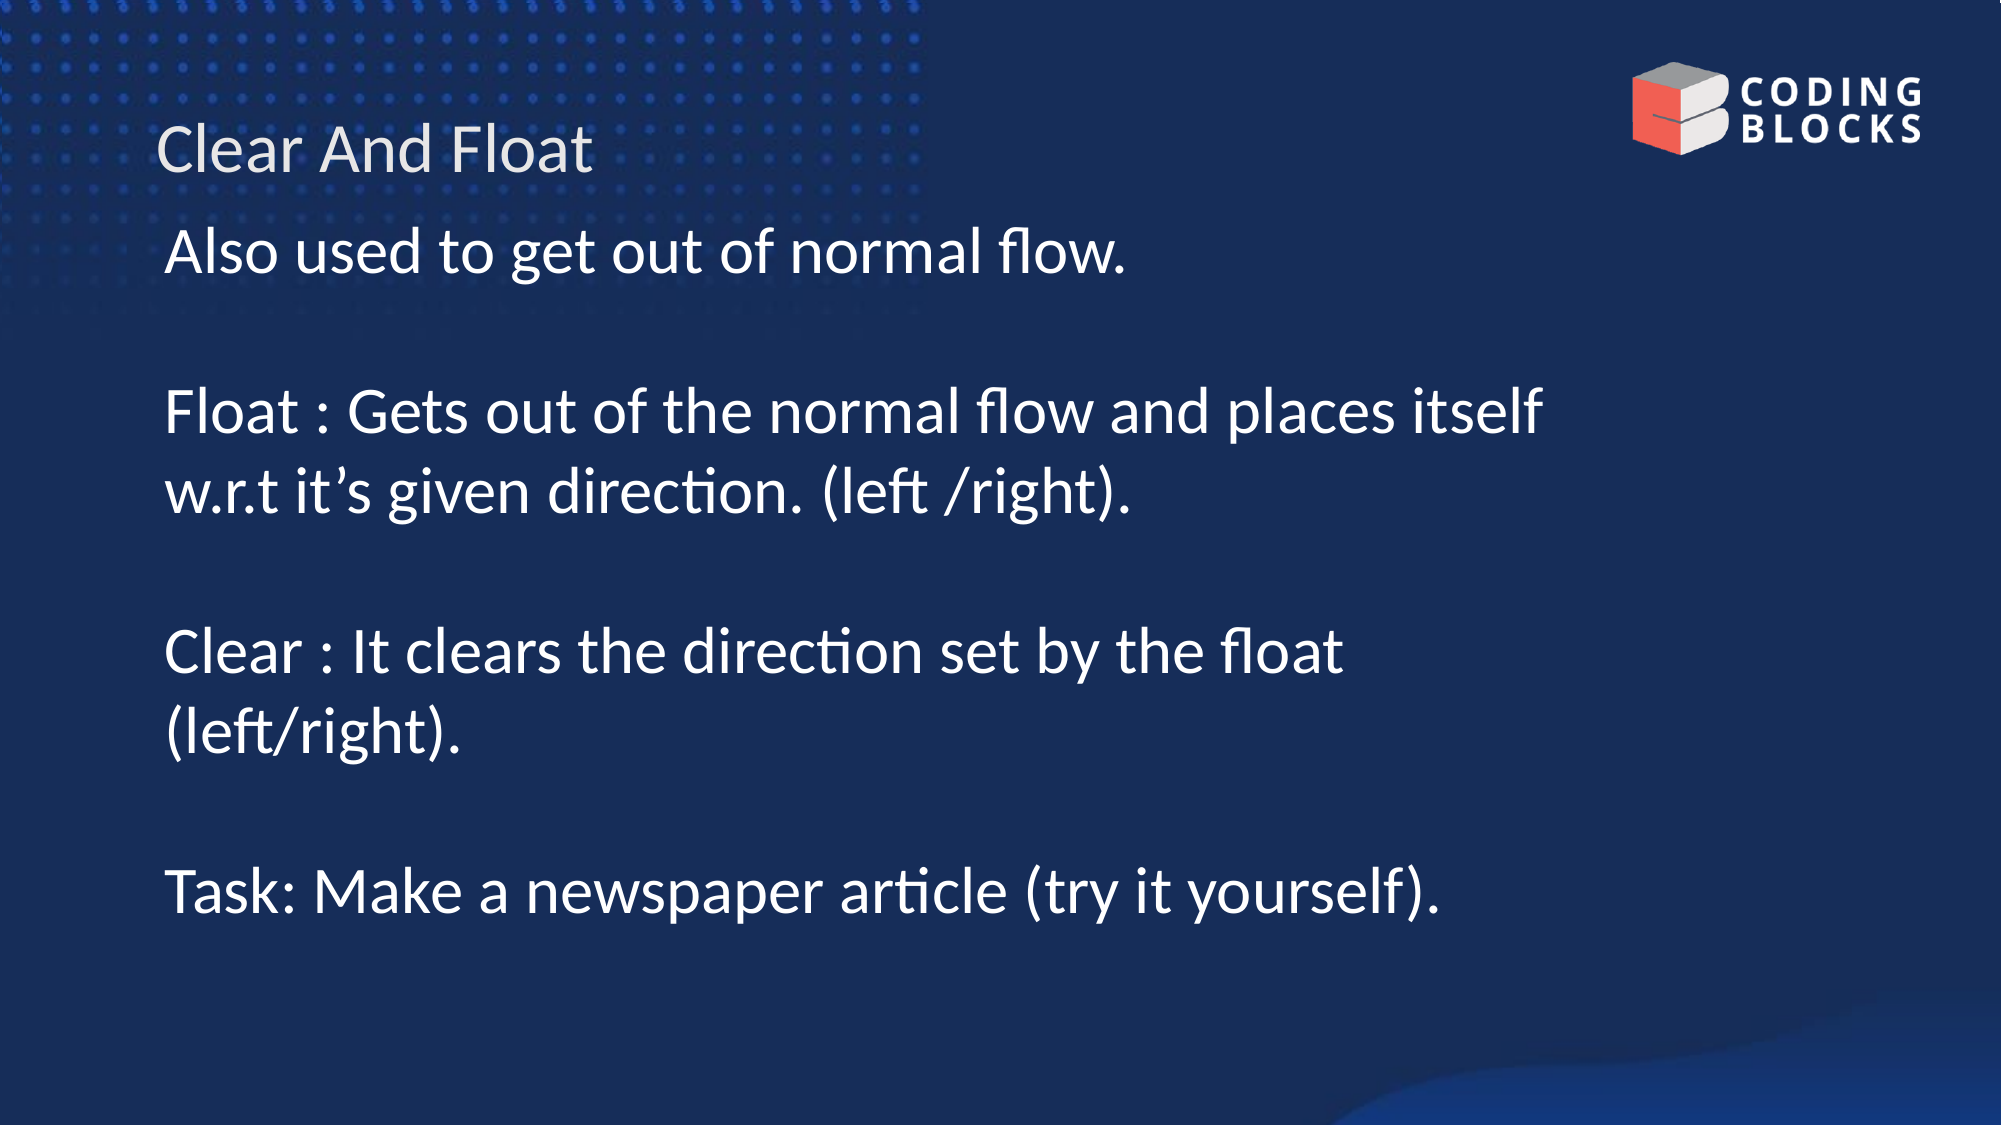

# Clear And Float
Also used to get out of normal flow.

Float : Gets out of the normal flow and places itself w.r.t it’s given direction. (left /right).

Clear : It clears the direction set by the float (left/right).

Task: Make a newspaper article (try it yourself).